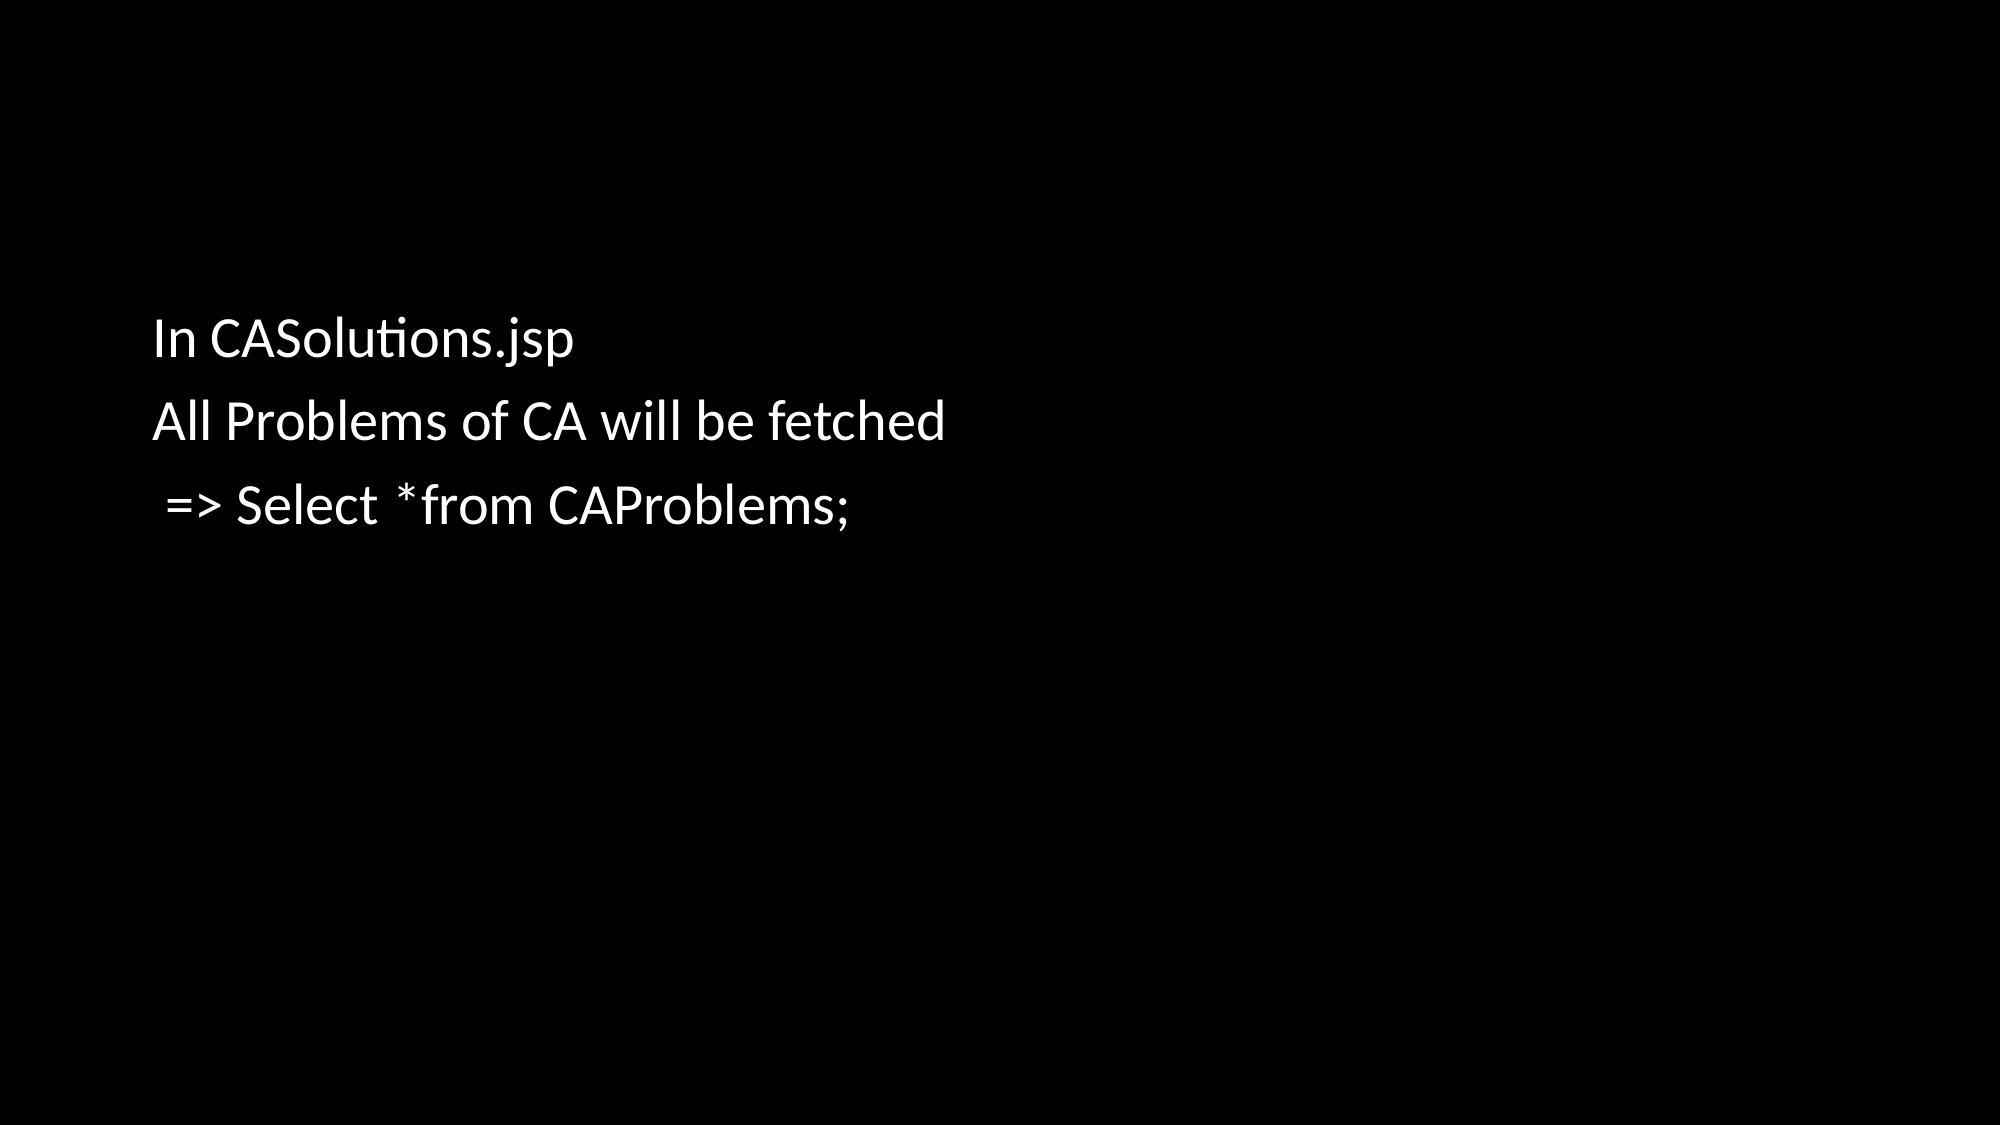

In CASolutions.jsp
All Problems of CA will be fetched
 => Select *from CAProblems;